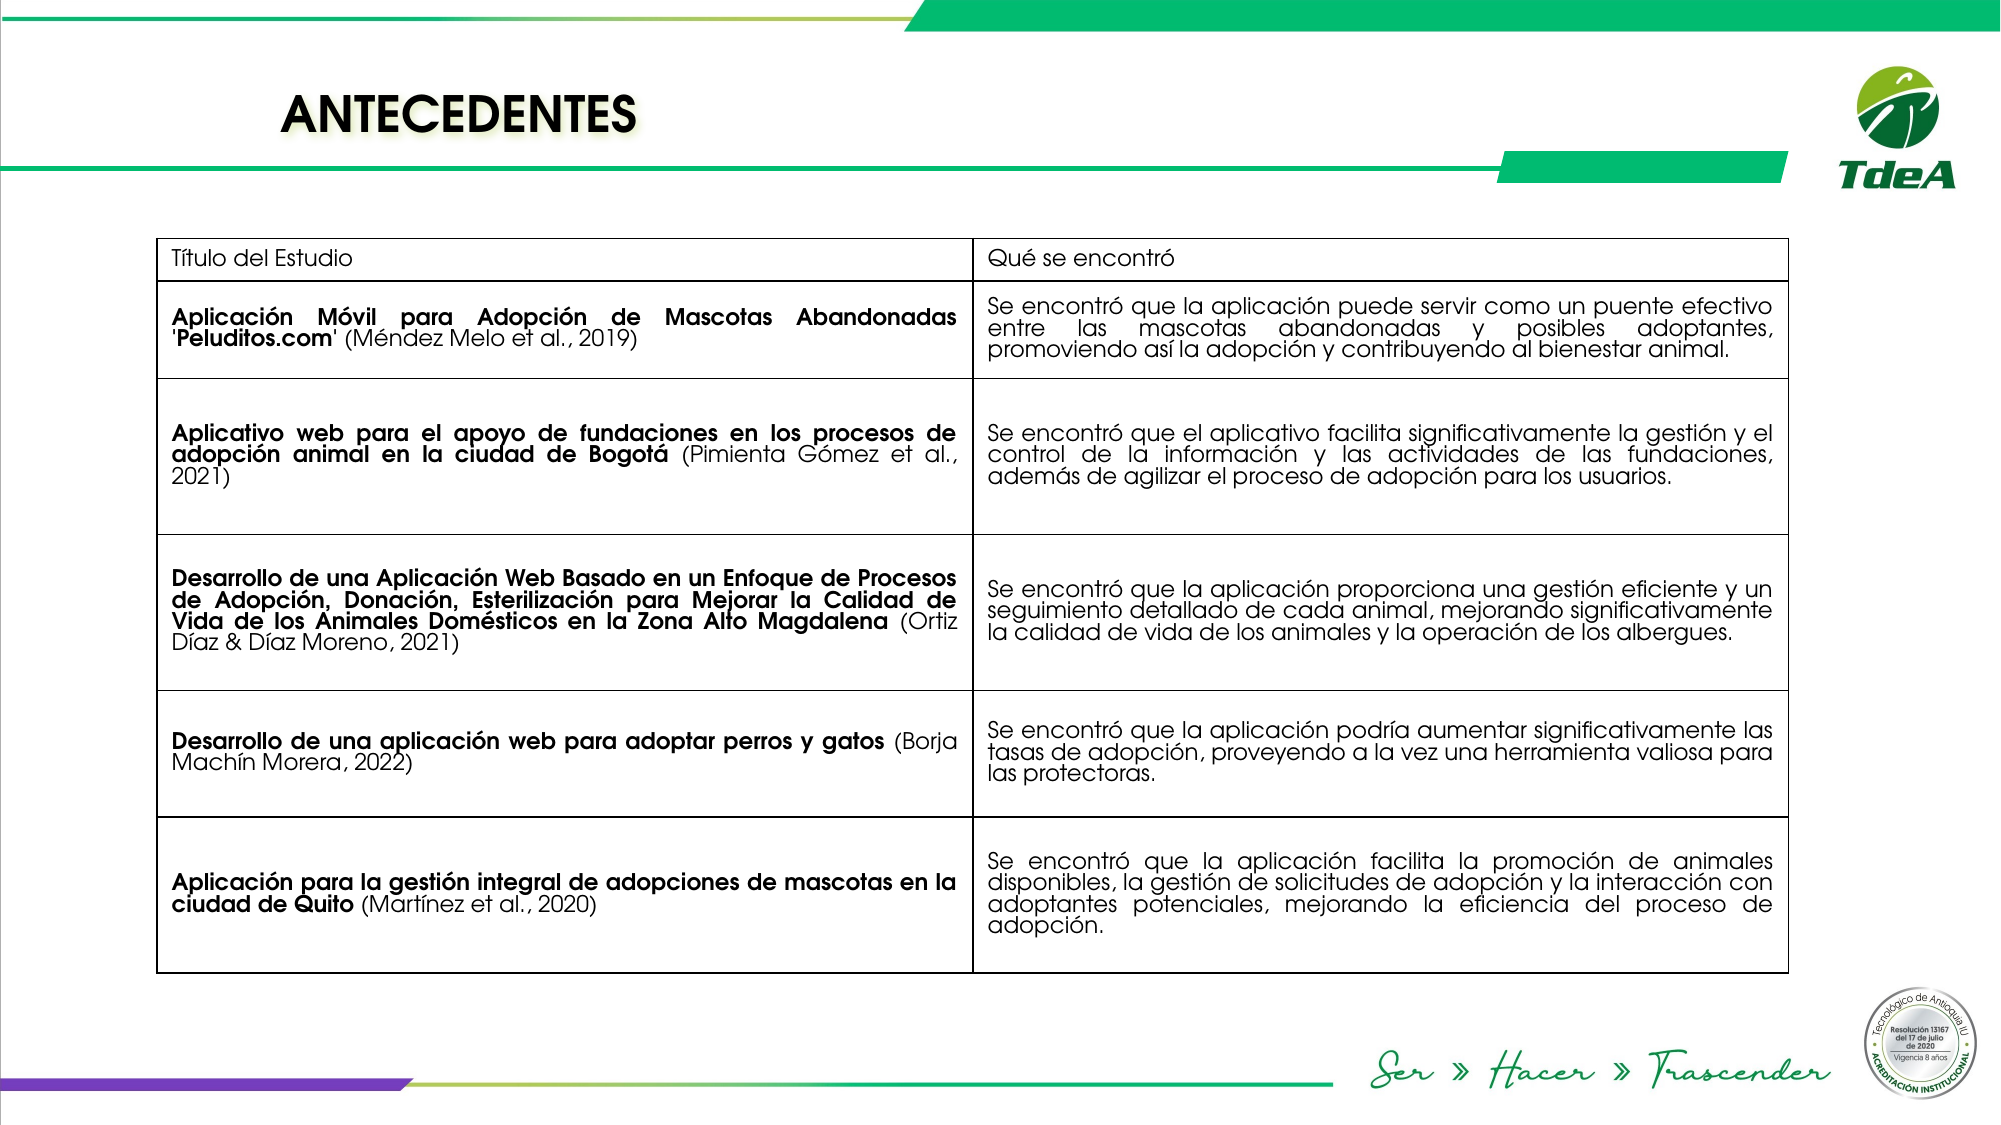

Presentación
ANTECEDENTES

| Título del Estudio | Qué se encontró |
| --- | --- |
| Aplicación Móvil para Adopción de Mascotas Abandonadas 'Peluditos.com' (Méndez Melo et al., 2019) | Se encontró que la aplicación puede servir como un puente efectivo entre las mascotas abandonadas y posibles adoptantes, promoviendo así la adopción y contribuyendo al bienestar animal. |
| Aplicativo web para el apoyo de fundaciones en los procesos de adopción animal en la ciudad de Bogotá (Pimienta Gómez et al., 2021) | Se encontró que el aplicativo facilita significativamente la gestión y el control de la información y las actividades de las fundaciones, además de agilizar el proceso de adopción para los usuarios. |
| Desarrollo de una Aplicación Web Basado en un Enfoque de Procesos de Adopción, Donación, Esterilización para Mejorar la Calidad de Vida de los Animales Domésticos en la Zona Alto Magdalena (Ortiz Díaz & Díaz Moreno, 2021) | Se encontró que la aplicación proporciona una gestión eficiente y un seguimiento detallado de cada animal, mejorando significativamente la calidad de vida de los animales y la operación de los albergues. |
| Desarrollo de una aplicación web para adoptar perros y gatos (Borja Machín Morera, 2022) | Se encontró que la aplicación podría aumentar significativamente las tasas de adopción, proveyendo a la vez una herramienta valiosa para las protectoras. |
| Aplicación para la gestión integral de adopciones de mascotas en la ciudad de Quito (Martínez et al., 2020) | Se encontró que la aplicación facilita la promoción de animales disponibles, la gestión de solicitudes de adopción y la interacción con adoptantes potenciales, mejorando la eficiencia del proceso de adopción. |